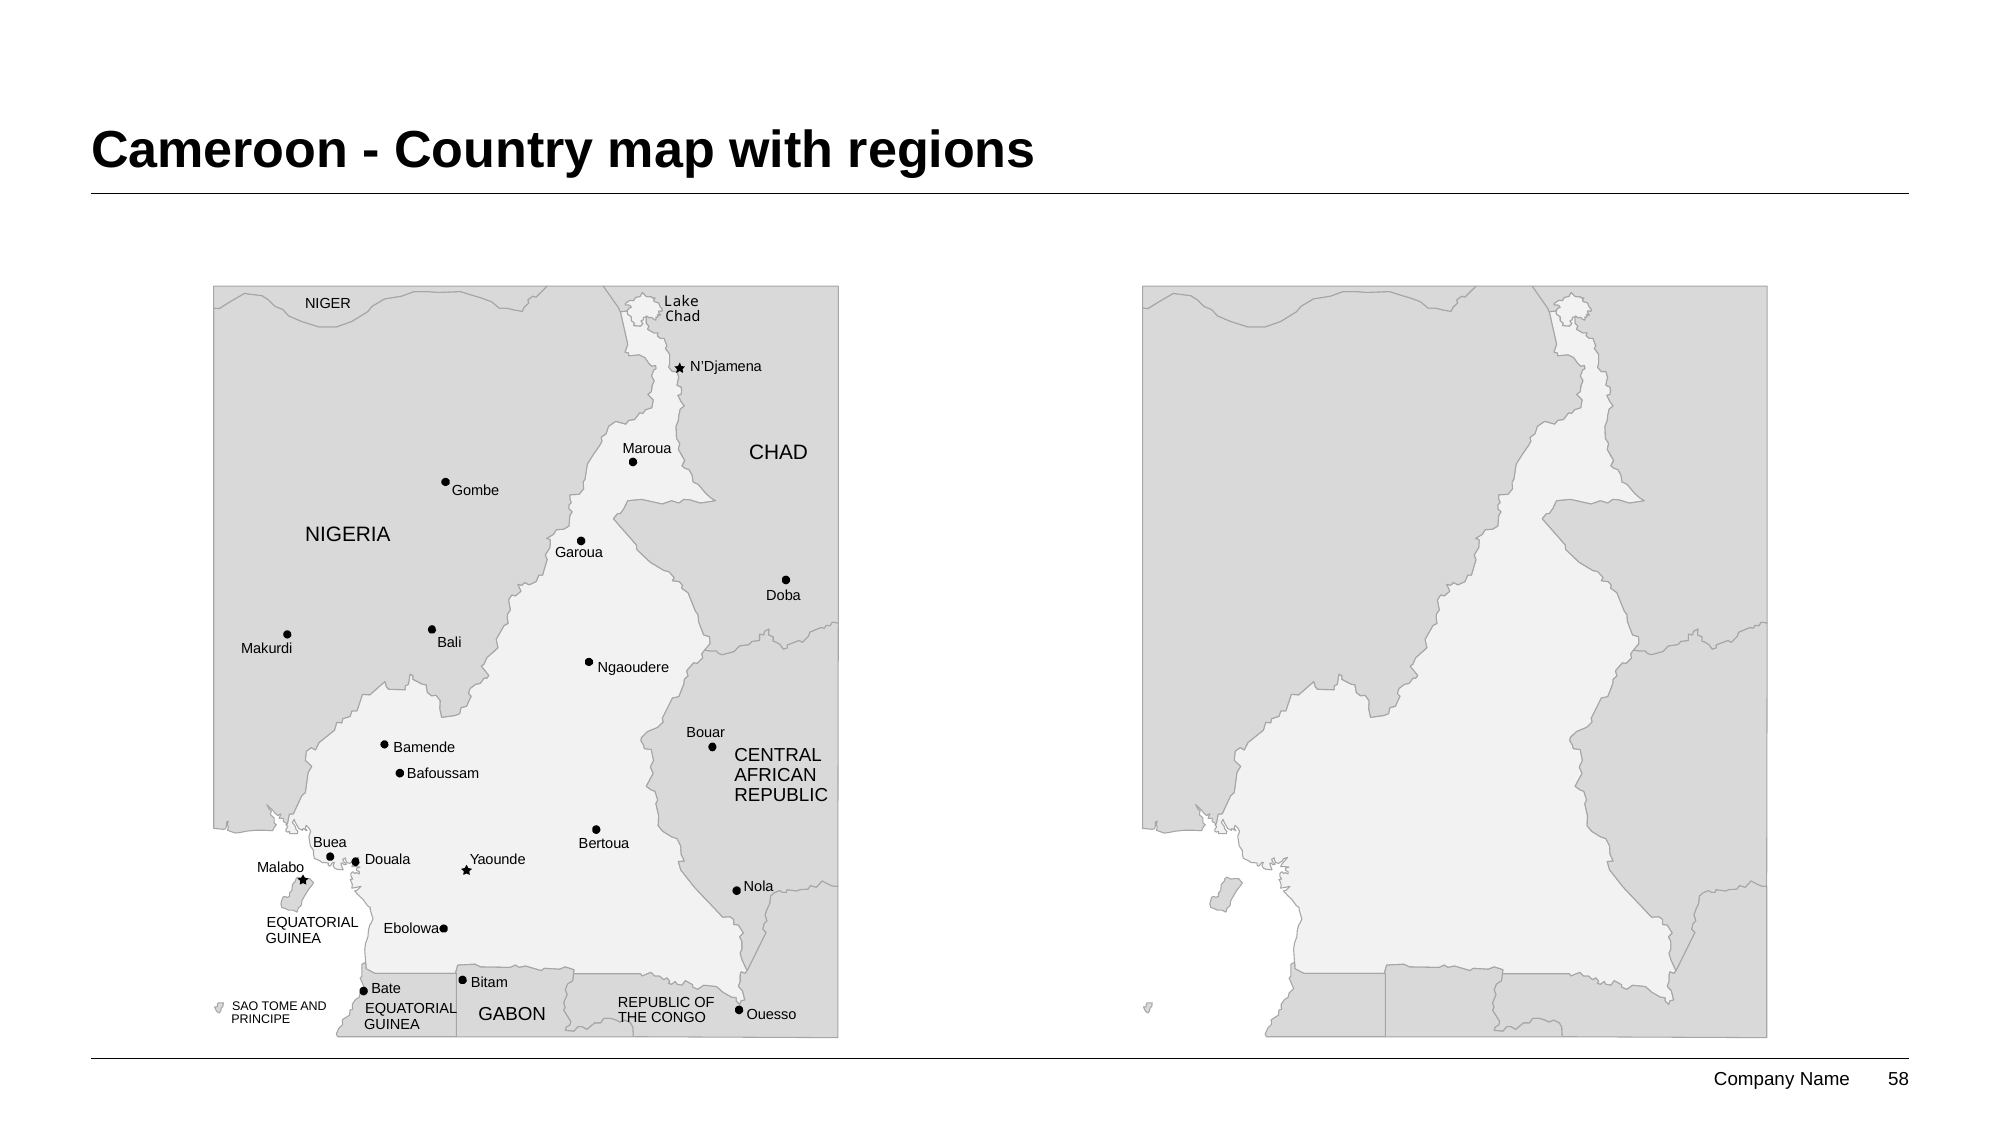

# Cameroon - Country map with regions

Lake
NIGER
Chad
N’Djamena

CHAD
Maroua

Gombe
NIGERIA

Garoua

Doba

Bali
Makurdi

Ngaoudere
Bouar
Bamende

CENTRAL
AFRICAN
Bafoussam

REPUBLIC

Buea
Bertoua
Douala
Y
aounde

Malabo

Nola

EQUATORIAL
Ebolowa

GUINEA
Bitam

Bate

REPUBLIC OF
SAO TOME AND
EQUATORIAL
GABON
Ouesso

THE CONGO
PRINCIPE
GUINEA